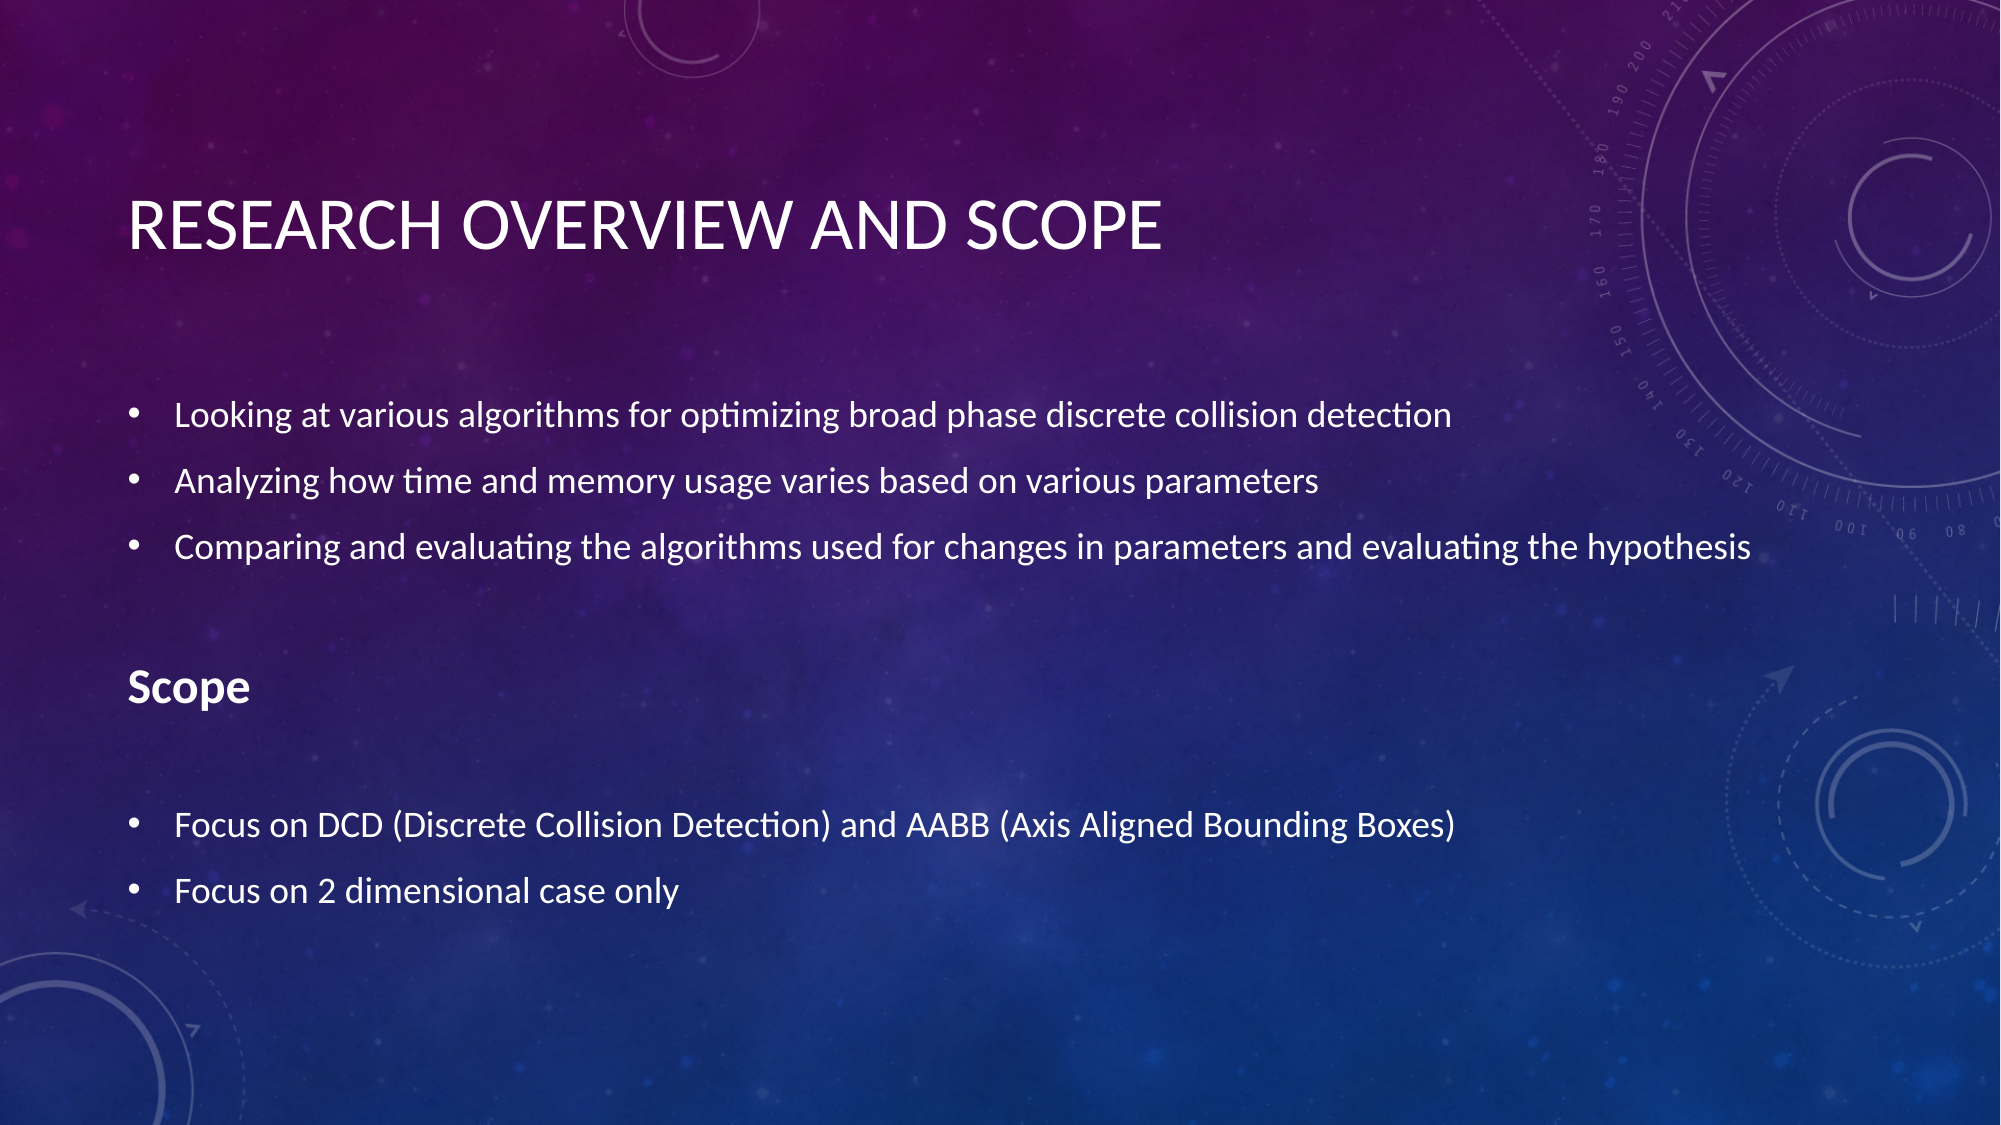

# Research Overview and scope
Looking at various algorithms for optimizing broad phase discrete collision detection
Analyzing how time and memory usage varies based on various parameters
Comparing and evaluating the algorithms used for changes in parameters and evaluating the hypothesis

Scope

Focus on DCD (Discrete Collision Detection) and AABB (Axis Aligned Bounding Boxes)
Focus on 2 dimensional case only